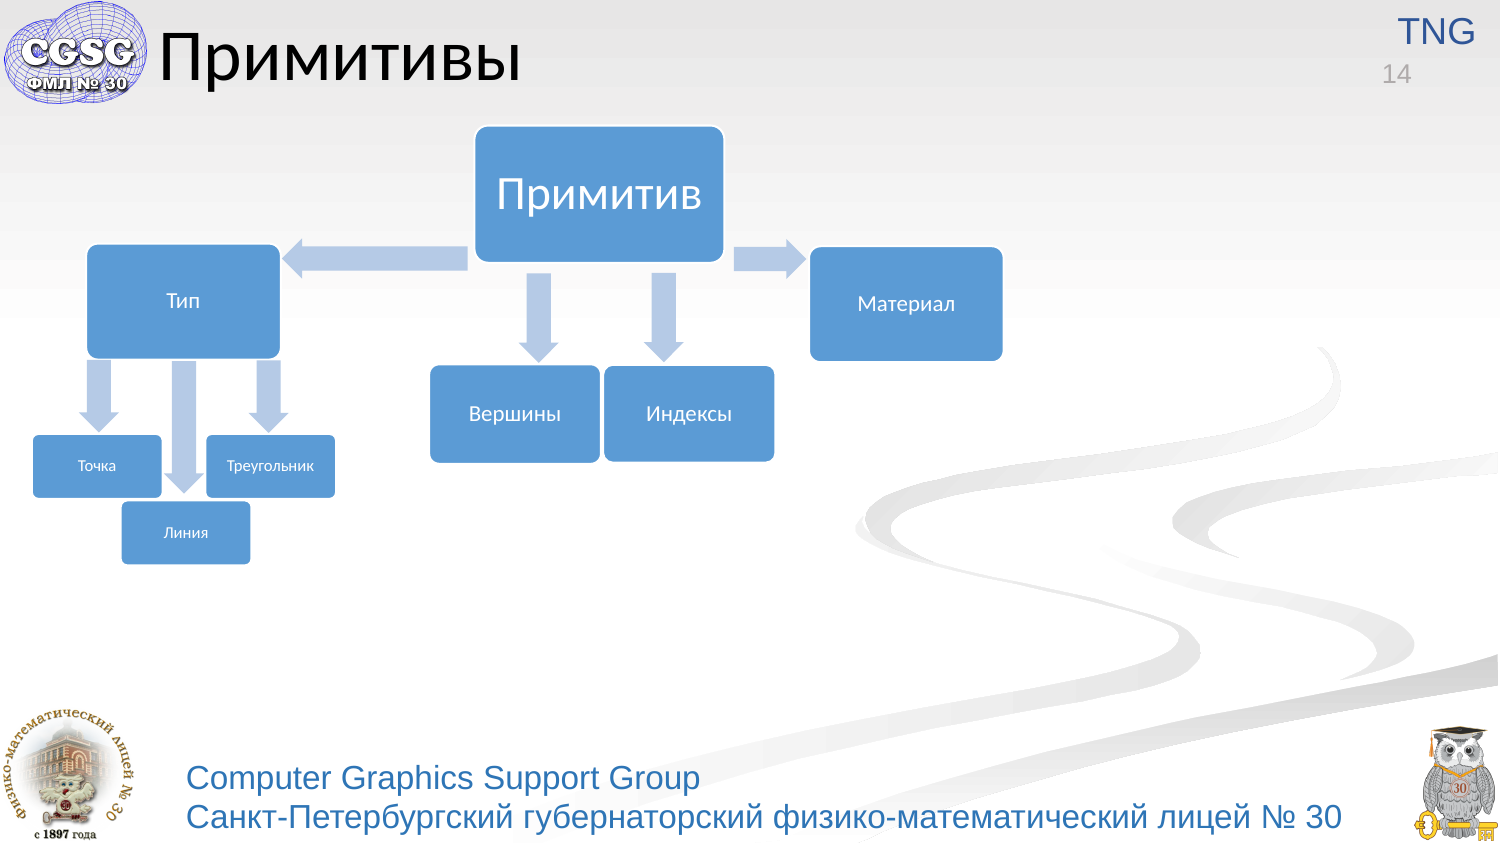

# Примитивы

Примитив

Тип

Материал

Вершины

Индексы

Точка

Треугольник

Линия